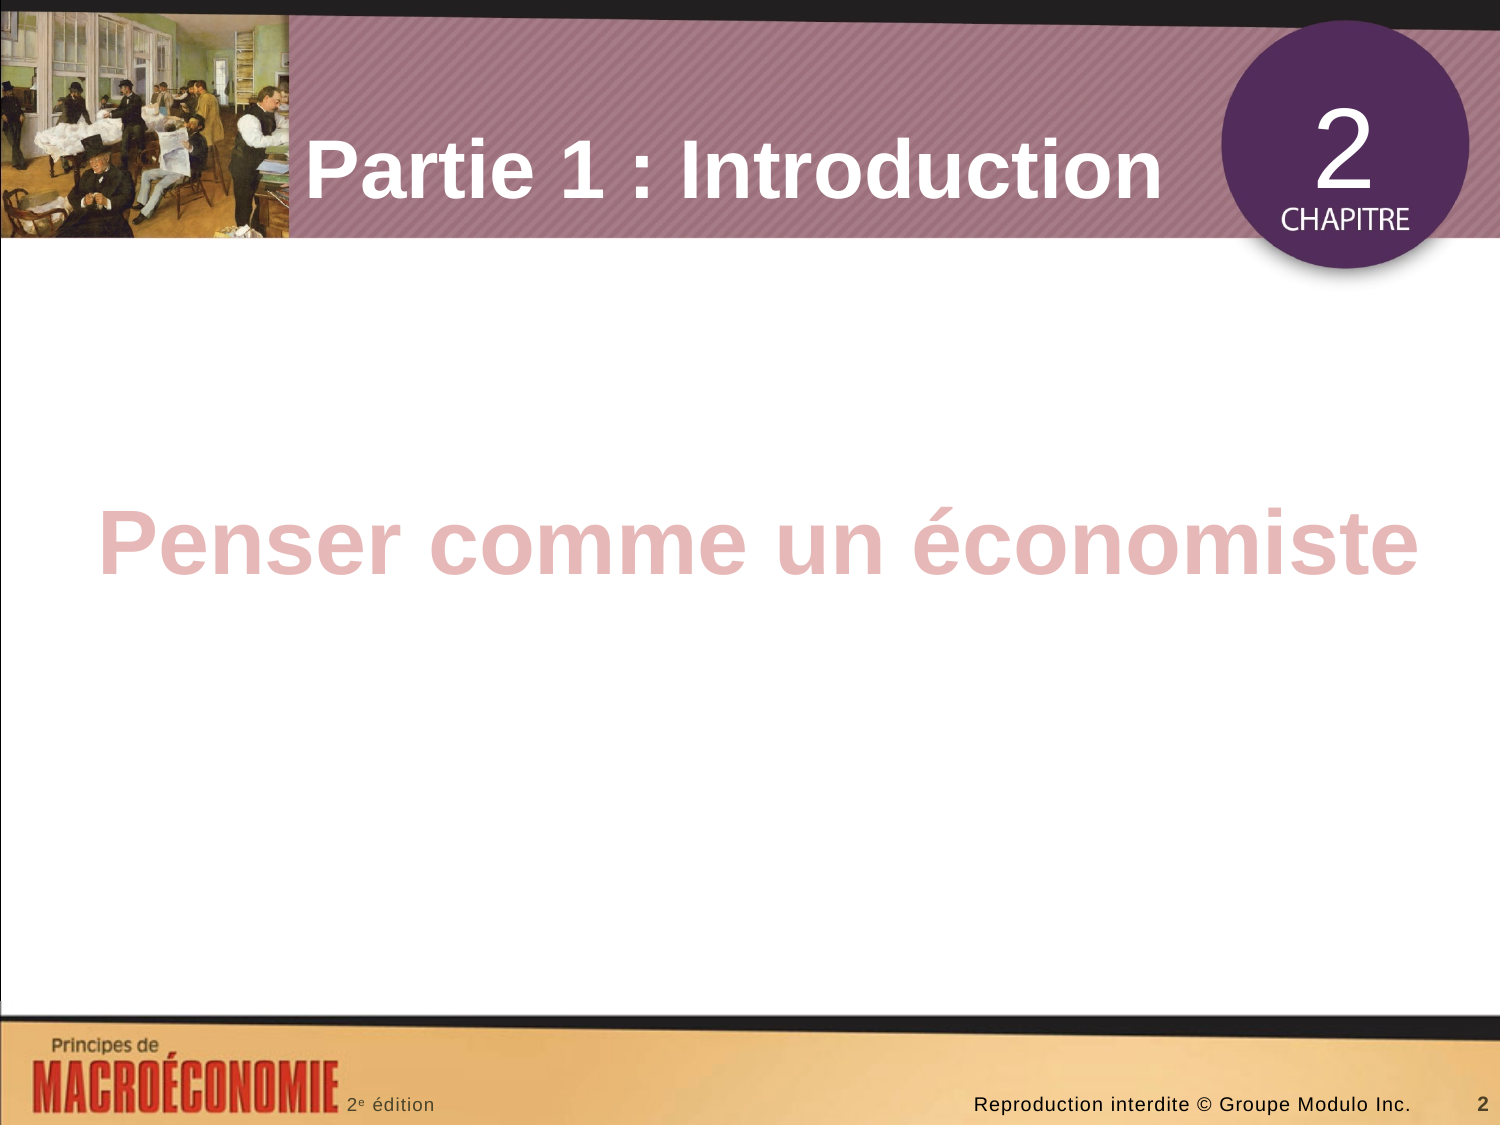

# Partie 1 : Introduction
2
Penser comme un économiste

2